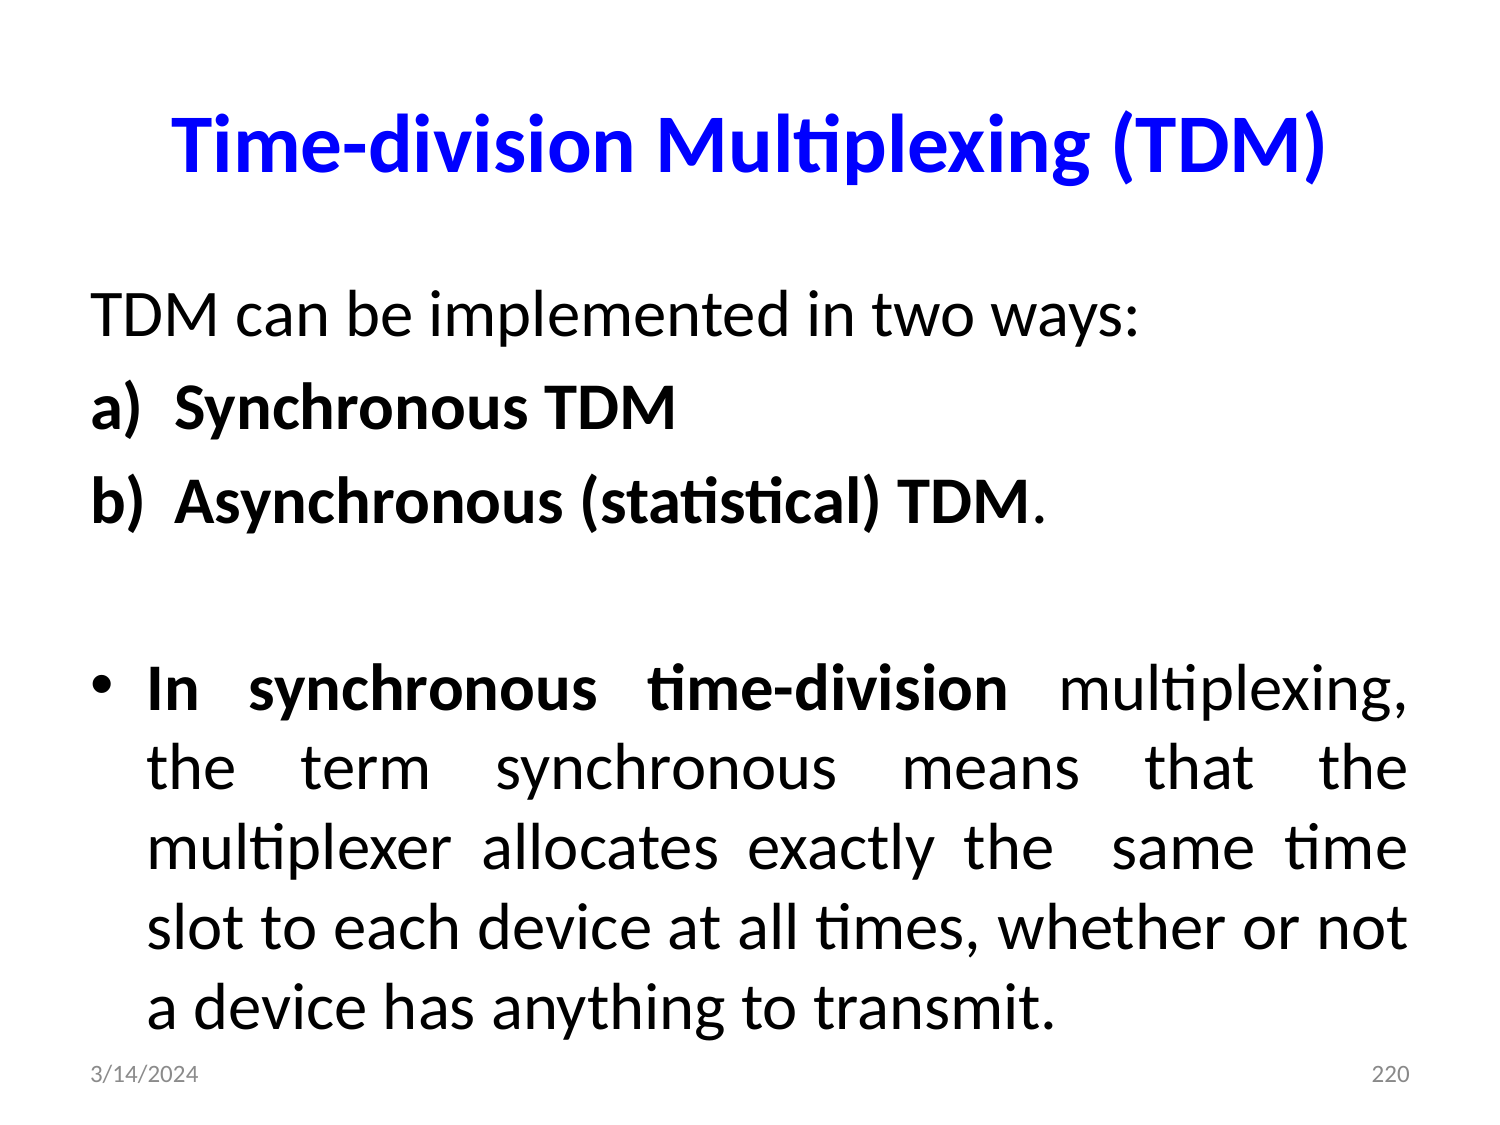

# Time-division Multiplexing (TDM)
TDM can be implemented in two ways:
Synchronous TDM
Asynchronous (statistical) TDM.

In synchronous time-division multiplexing, the term synchronous means that the multiplexer allocates exactly the  same time slot to each device at all times, whether or not a device has anything to transmit.
3/14/2024
220